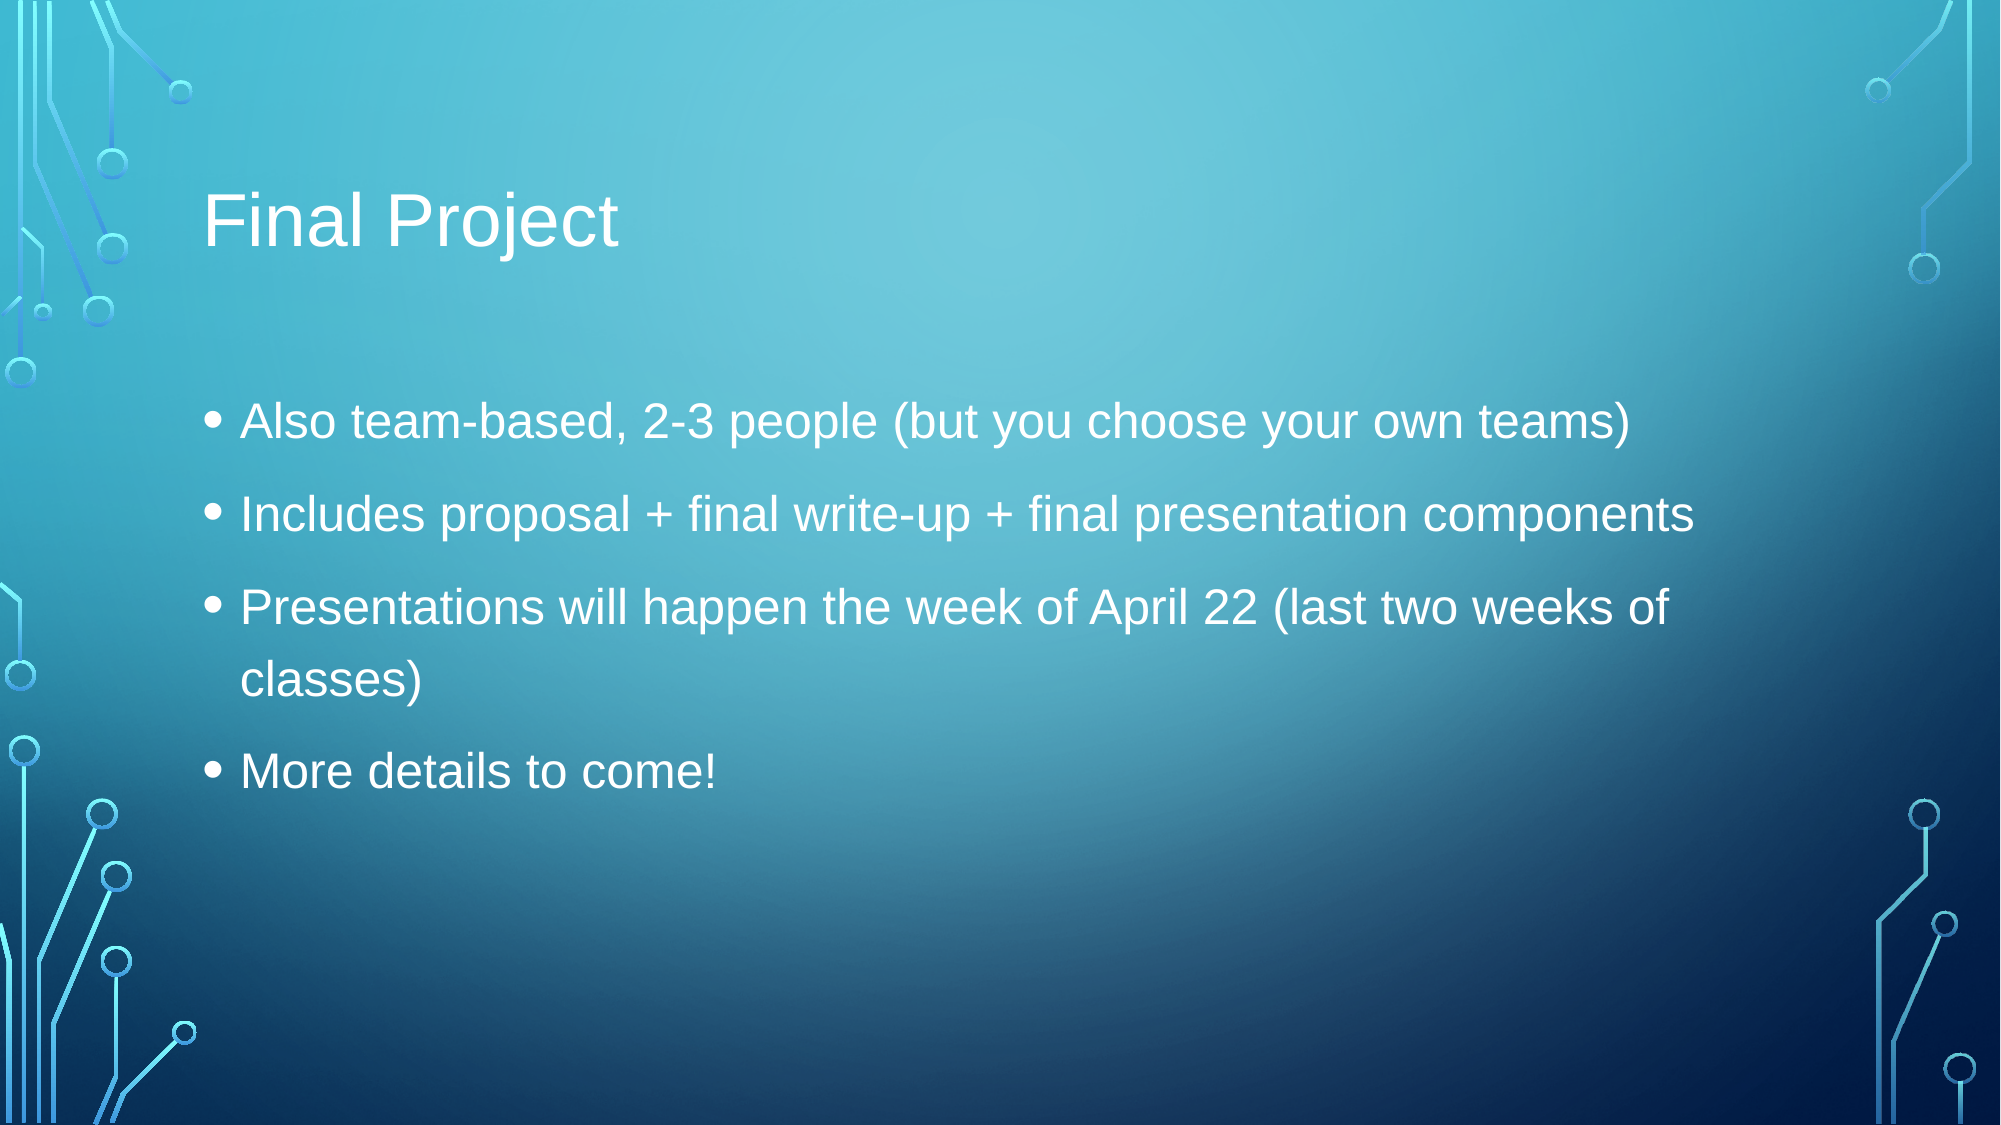

# Final Project
Also team-based, 2-3 people (but you choose your own teams)
Includes proposal + final write-up + final presentation components
Presentations will happen the week of April 22 (last two weeks of classes)
More details to come!